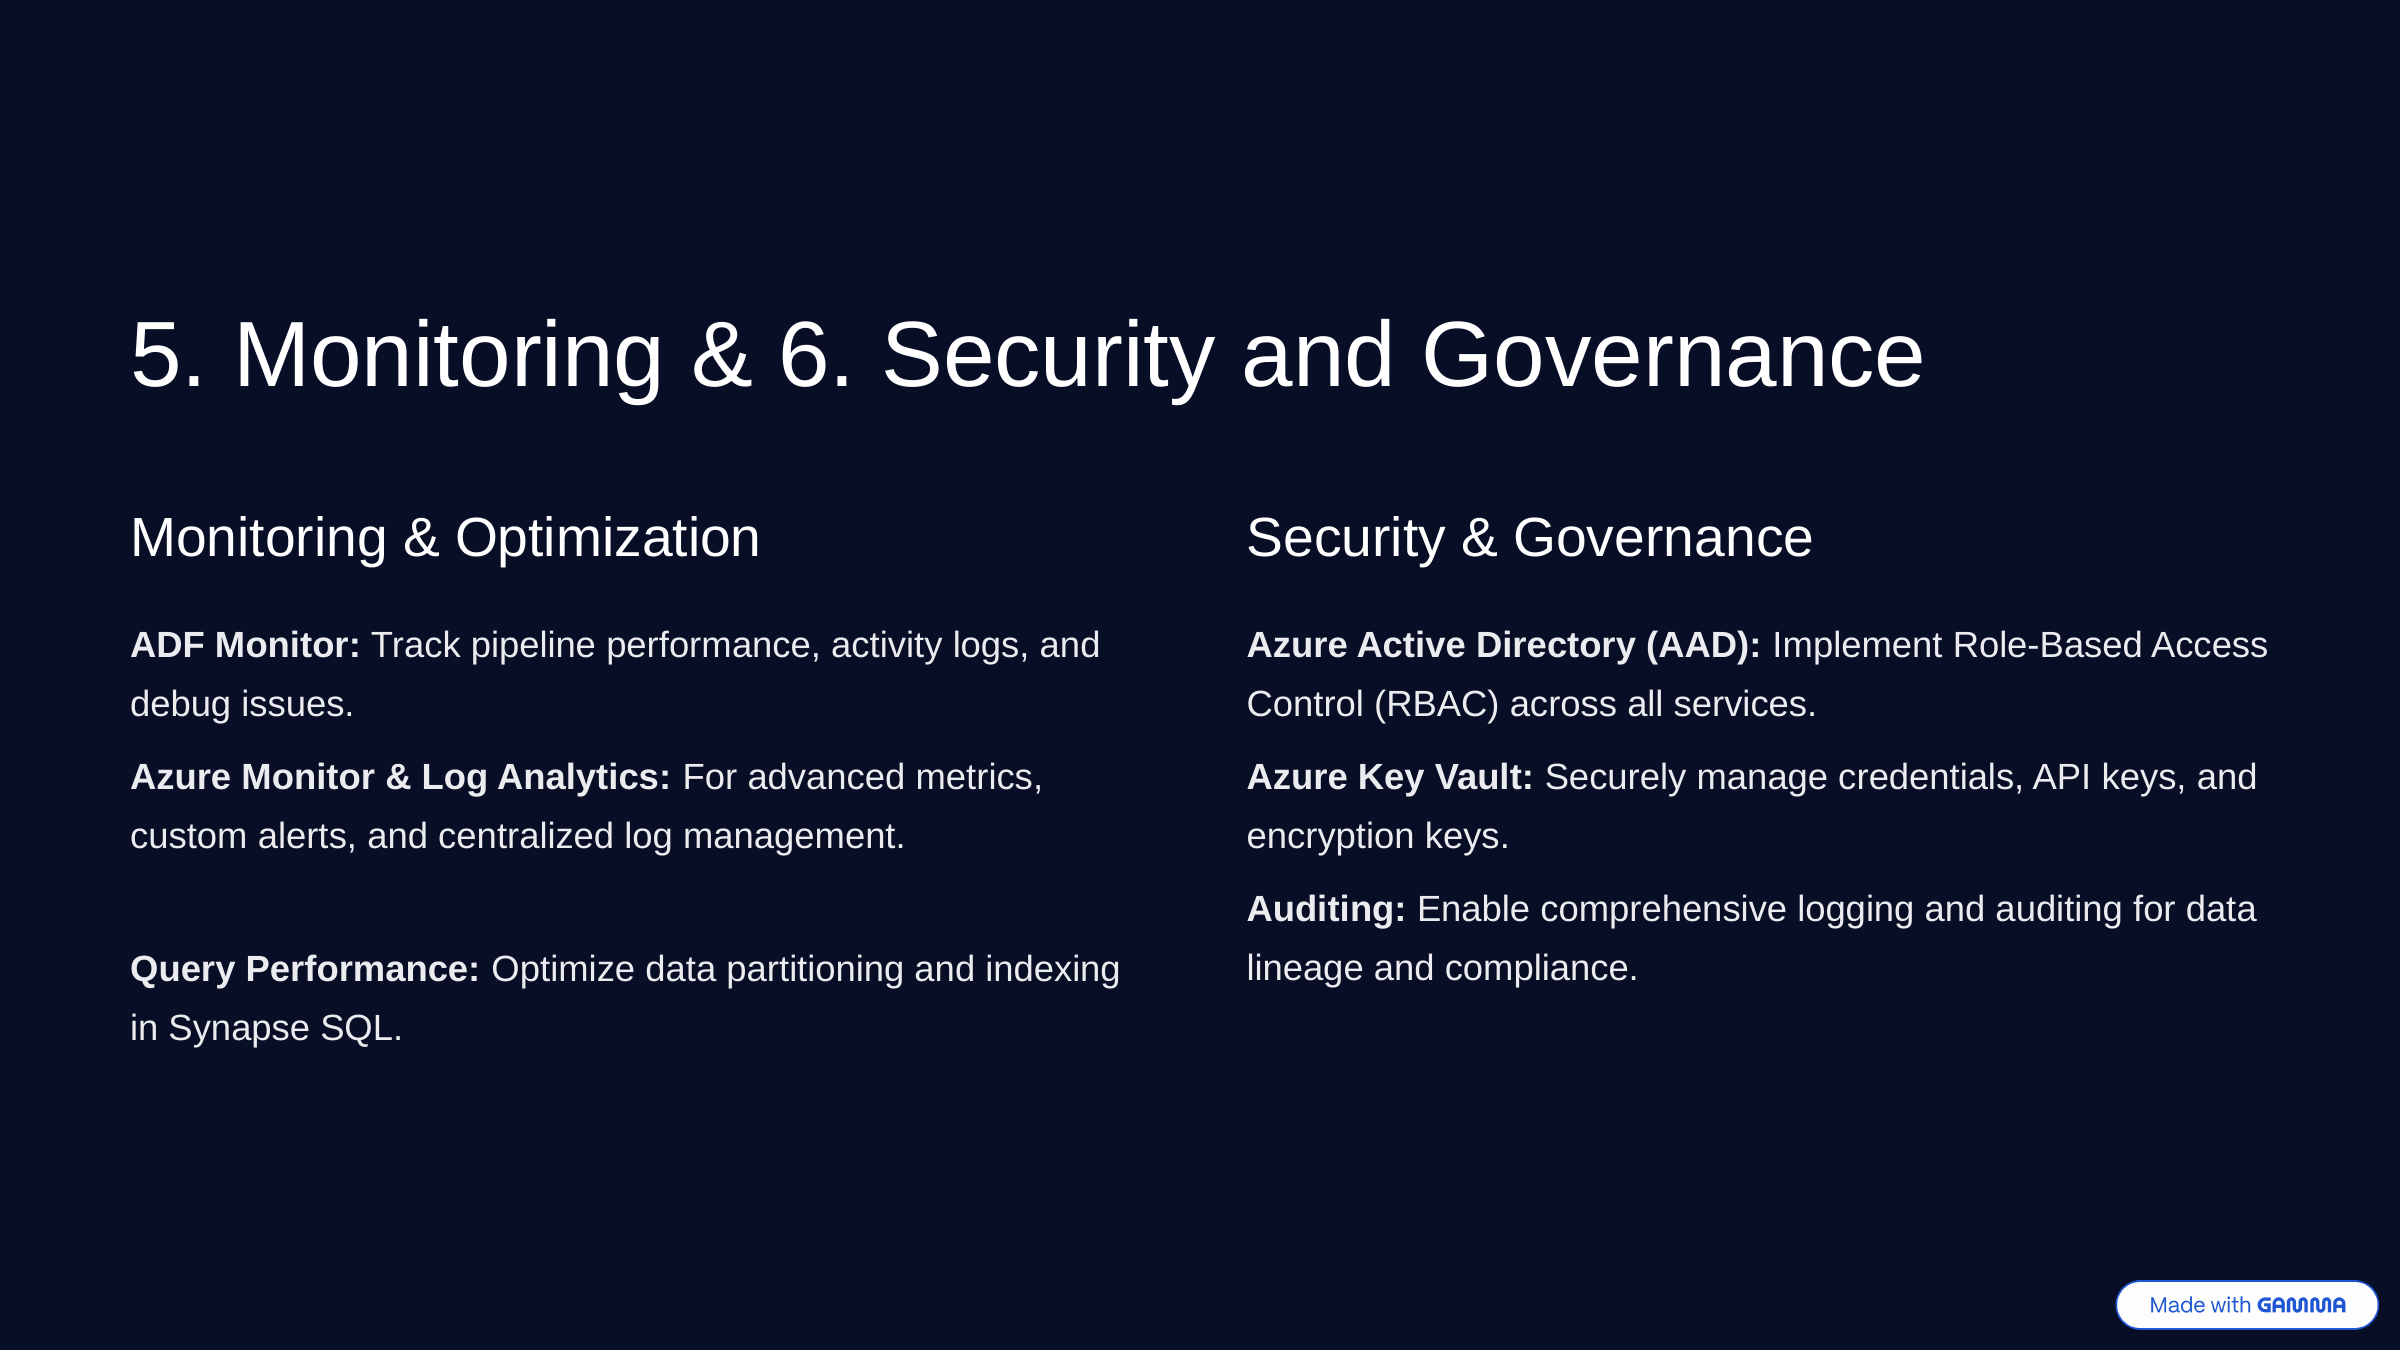

5. Monitoring & 6. Security and Governance
Monitoring & Optimization
Security & Governance
ADF Monitor: Track pipeline performance, activity logs, and debug issues.
Azure Active Directory (AAD): Implement Role-Based Access Control (RBAC) across all services.
Azure Monitor & Log Analytics: For advanced metrics, custom alerts, and centralized log management.
Azure Key Vault: Securely manage credentials, API keys, and encryption keys.
Auditing: Enable comprehensive logging and auditing for data lineage and compliance.
Query Performance: Optimize data partitioning and indexing in Synapse SQL.